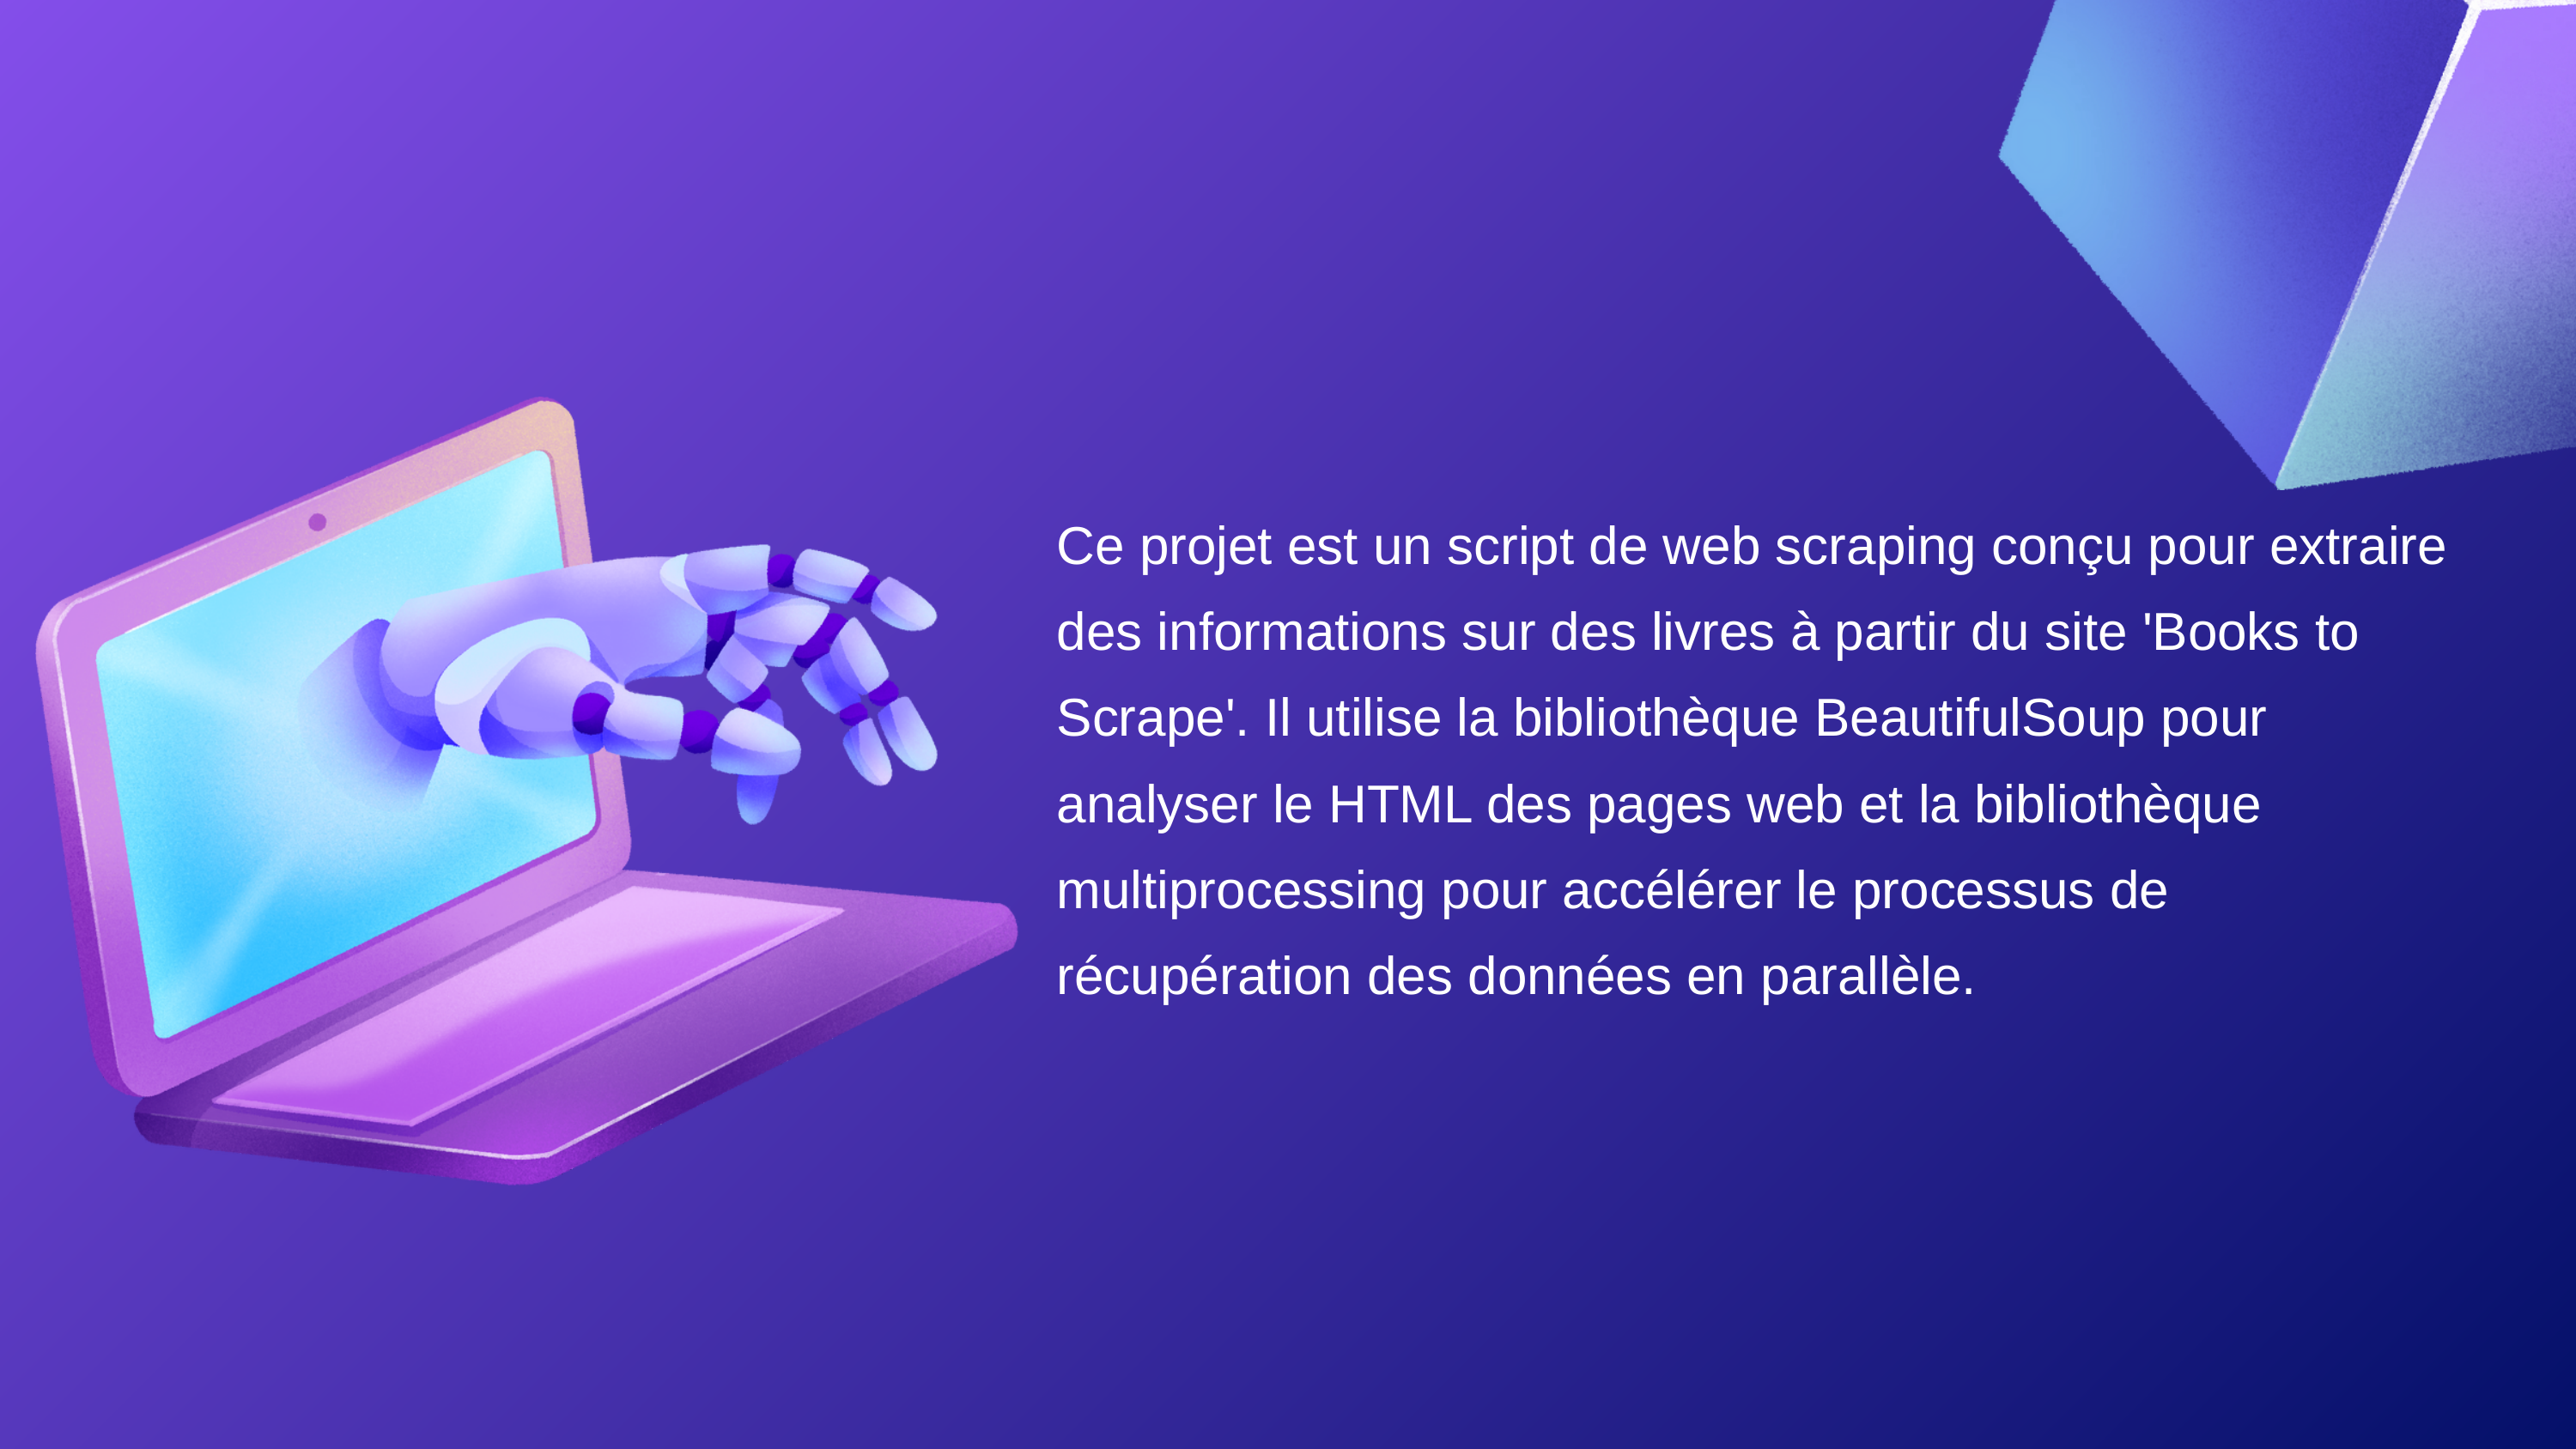

Ce projet est un script de web scraping conçu pour extraire des informations sur des livres à partir du site 'Books to Scrape'. Il utilise la bibliothèque BeautifulSoup pour analyser le HTML des pages web et la bibliothèque multiprocessing pour accélérer le processus de récupération des données en parallèle.